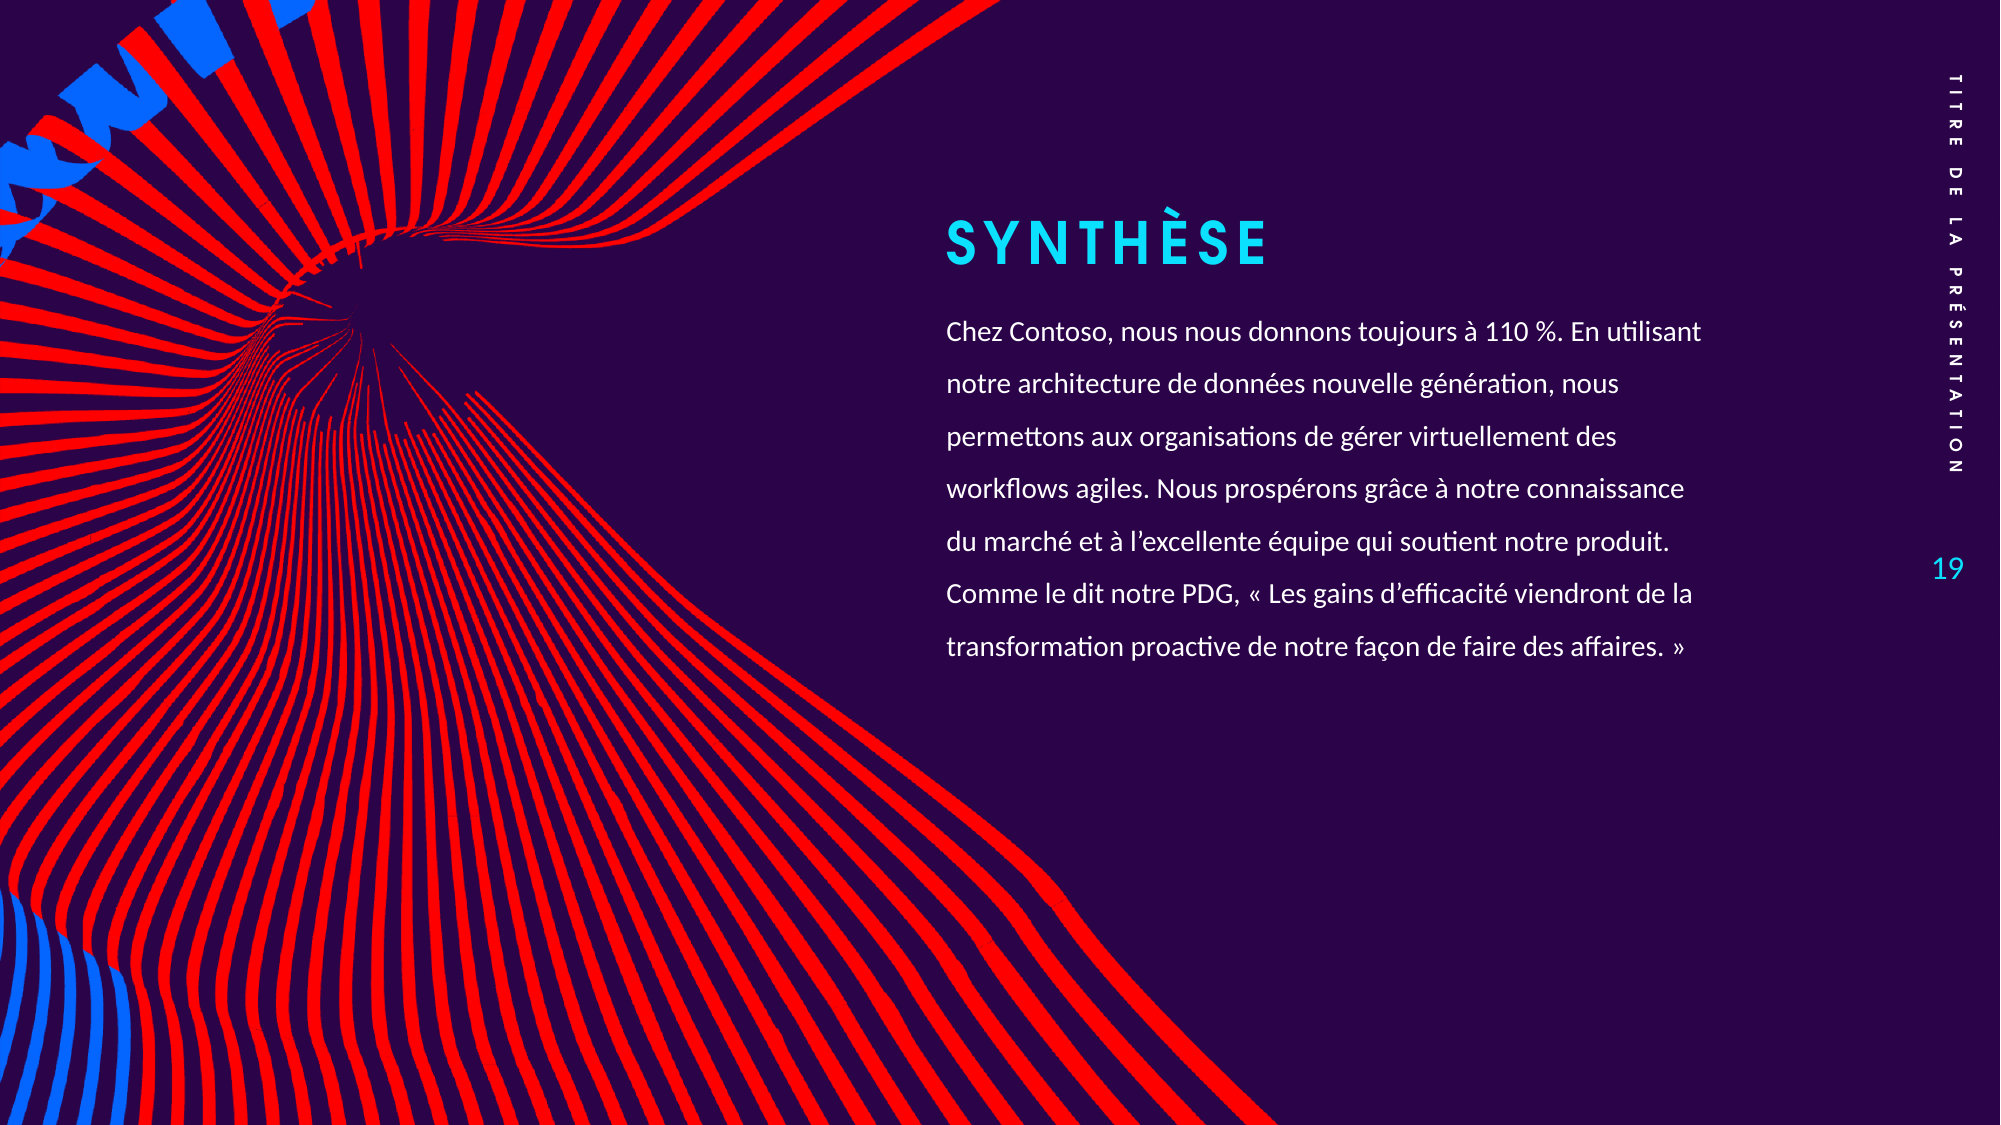

# Synthèse
TITRE DE LA PRÉSENTATION
Chez Contoso, nous nous donnons toujours à 110 %. En utilisant notre architecture de données nouvelle génération, nous permettons aux organisations de gérer virtuellement des workflows agiles. Nous prospérons grâce à notre connaissance du marché et à l’excellente équipe qui soutient notre produit. Comme le dit notre PDG, « Les gains d’efficacité viendront de la transformation proactive de notre façon de faire des affaires. »
19